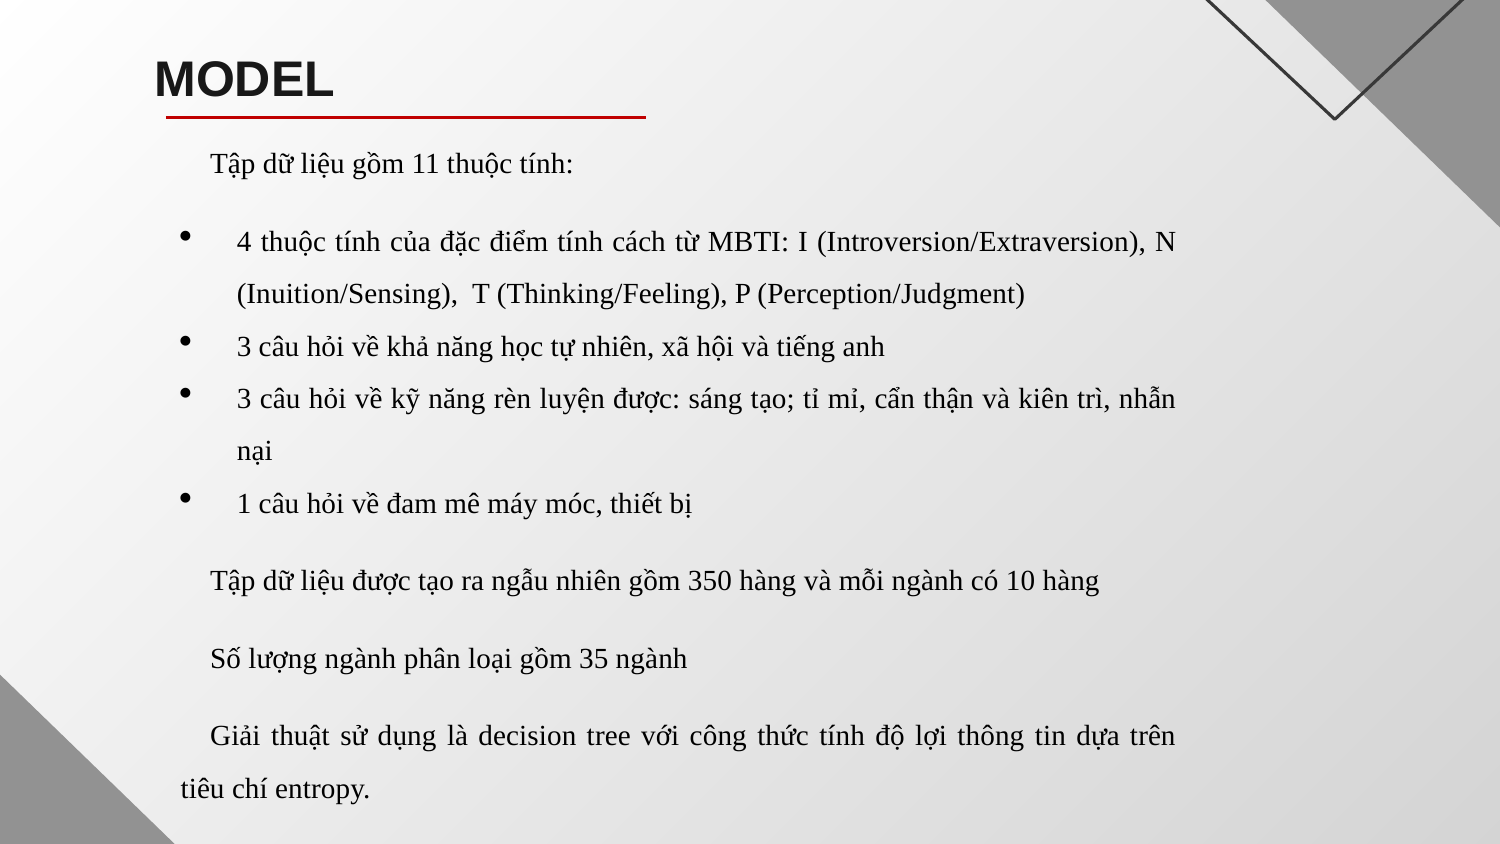

# MODEL
Tập dữ liệu gồm 11 thuộc tính:
4 thuộc tính của đặc điểm tính cách từ MBTI: I (Introversion/Extraversion), N (Inuition/Sensing),  T (Thinking/Feeling), P (Perception/Judgment)
3 câu hỏi về khả năng học tự nhiên, xã hội và tiếng anh
3 câu hỏi về kỹ năng rèn luyện được: sáng tạo; tỉ mỉ, cẩn thận và kiên trì, nhẫn nại
1 câu hỏi về đam mê máy móc, thiết bị
Tập dữ liệu được tạo ra ngẫu nhiên gồm 350 hàng và mỗi ngành có 10 hàng
Số lượng ngành phân loại gồm 35 ngành
Giải thuật sử dụng là decision tree với công thức tính độ lợi thông tin dựa trên tiêu chí entropy.